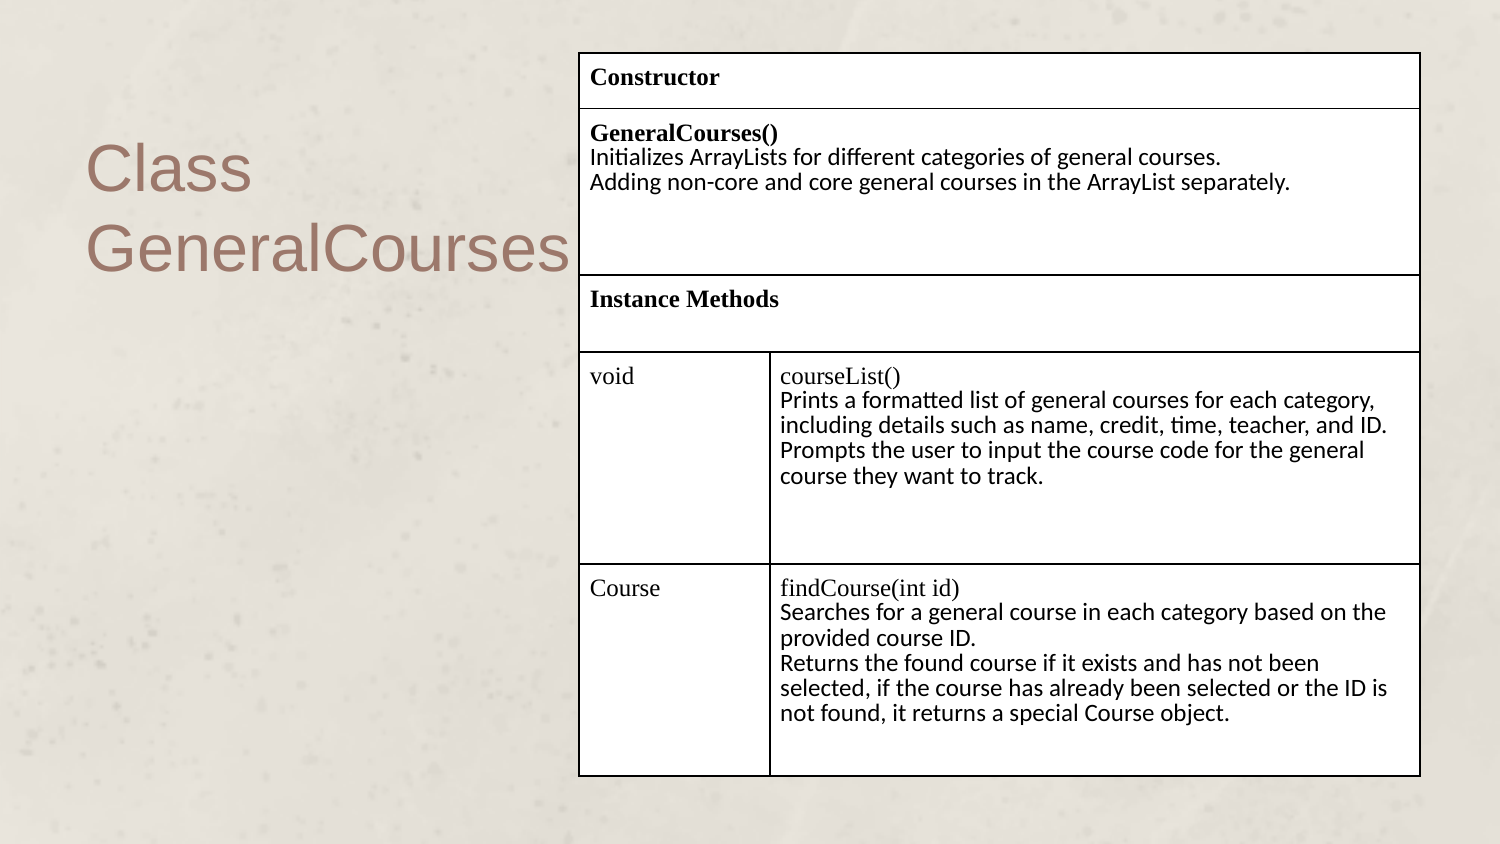

| Constructor |  |
| --- | --- |
| GeneralCourses() Initializes ArrayLists for different categories of general courses. Adding non-core and core general courses in the ArrayList separately. |  |
| Instance Methods |  |
| void | courseList() Prints a formatted list of general courses for each category, including details such as name, credit, time, teacher, and ID. Prompts the user to input the course code for the general course they want to track. |
| Course | findCourse(int id) Searches for a general course in each category based on the provided course ID. Returns the found course if it exists and has not been selected, if the course has already been selected or the ID is not found, it returns a special Course object. |
# Class
GeneralCourses